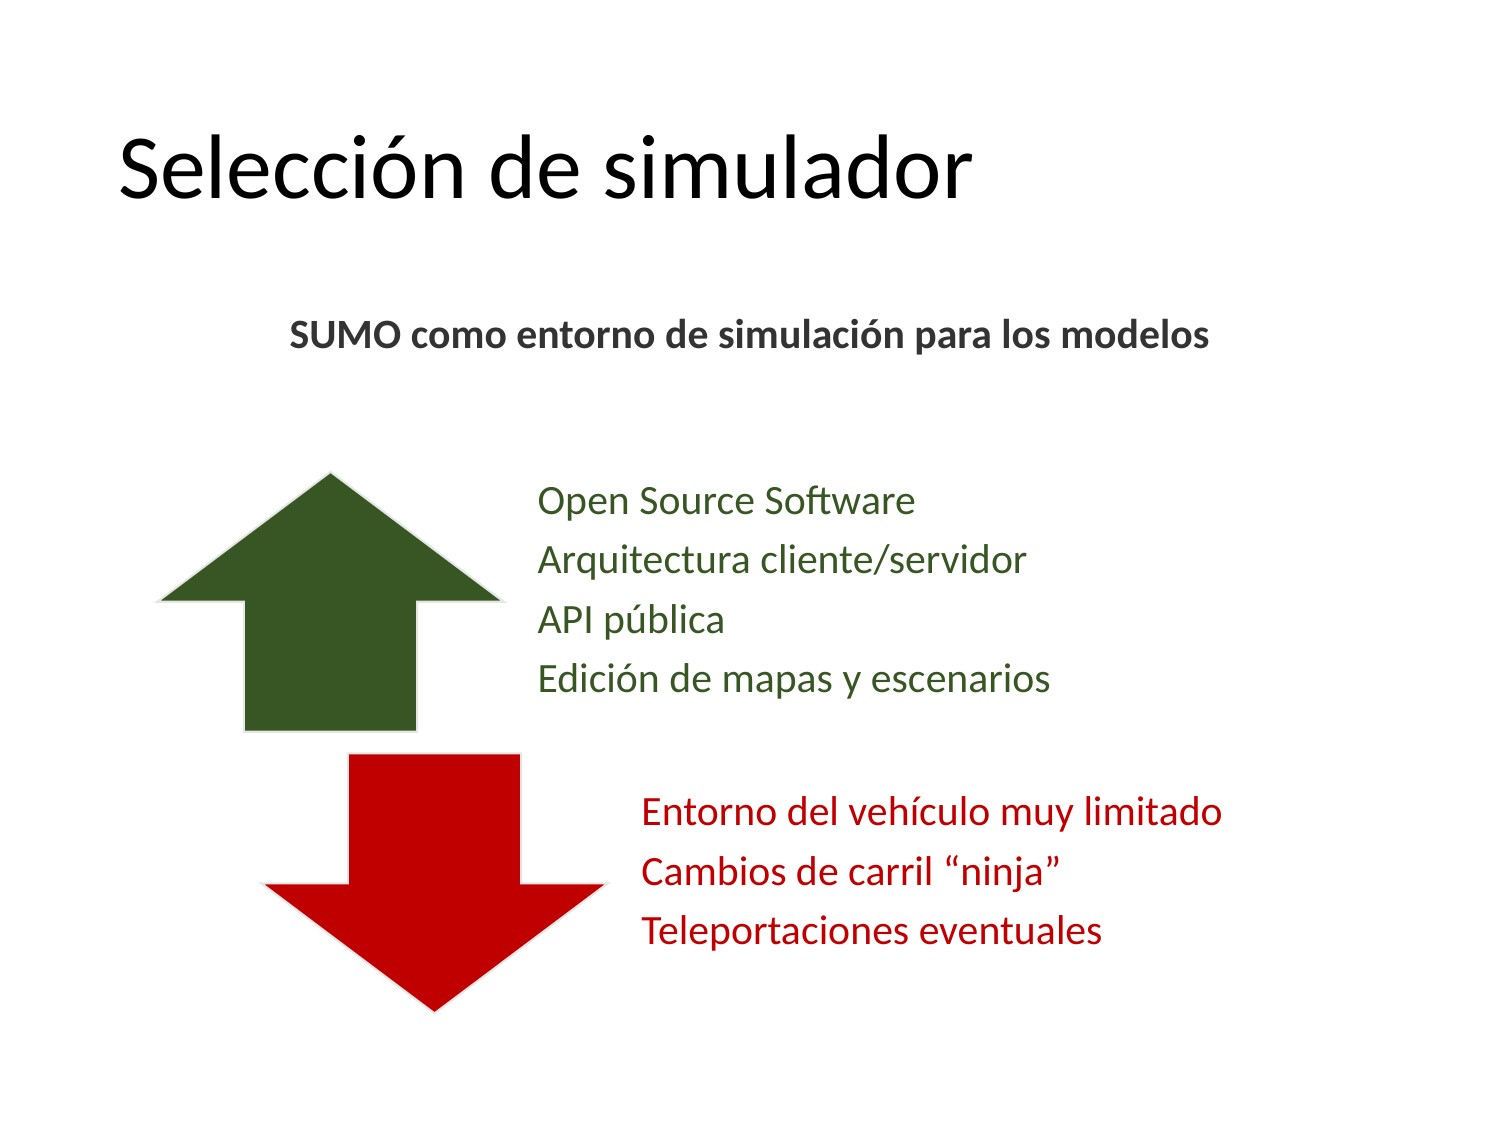

# Selección de simulador
SUMO como entorno de simulación para los modelos
Open Source Software
Arquitectura cliente/servidor
API pública
Edición de mapas y escenarios
Entorno del vehículo muy limitado
Cambios de carril “ninja”
Teleportaciones eventuales
INTRODUCCIÓN